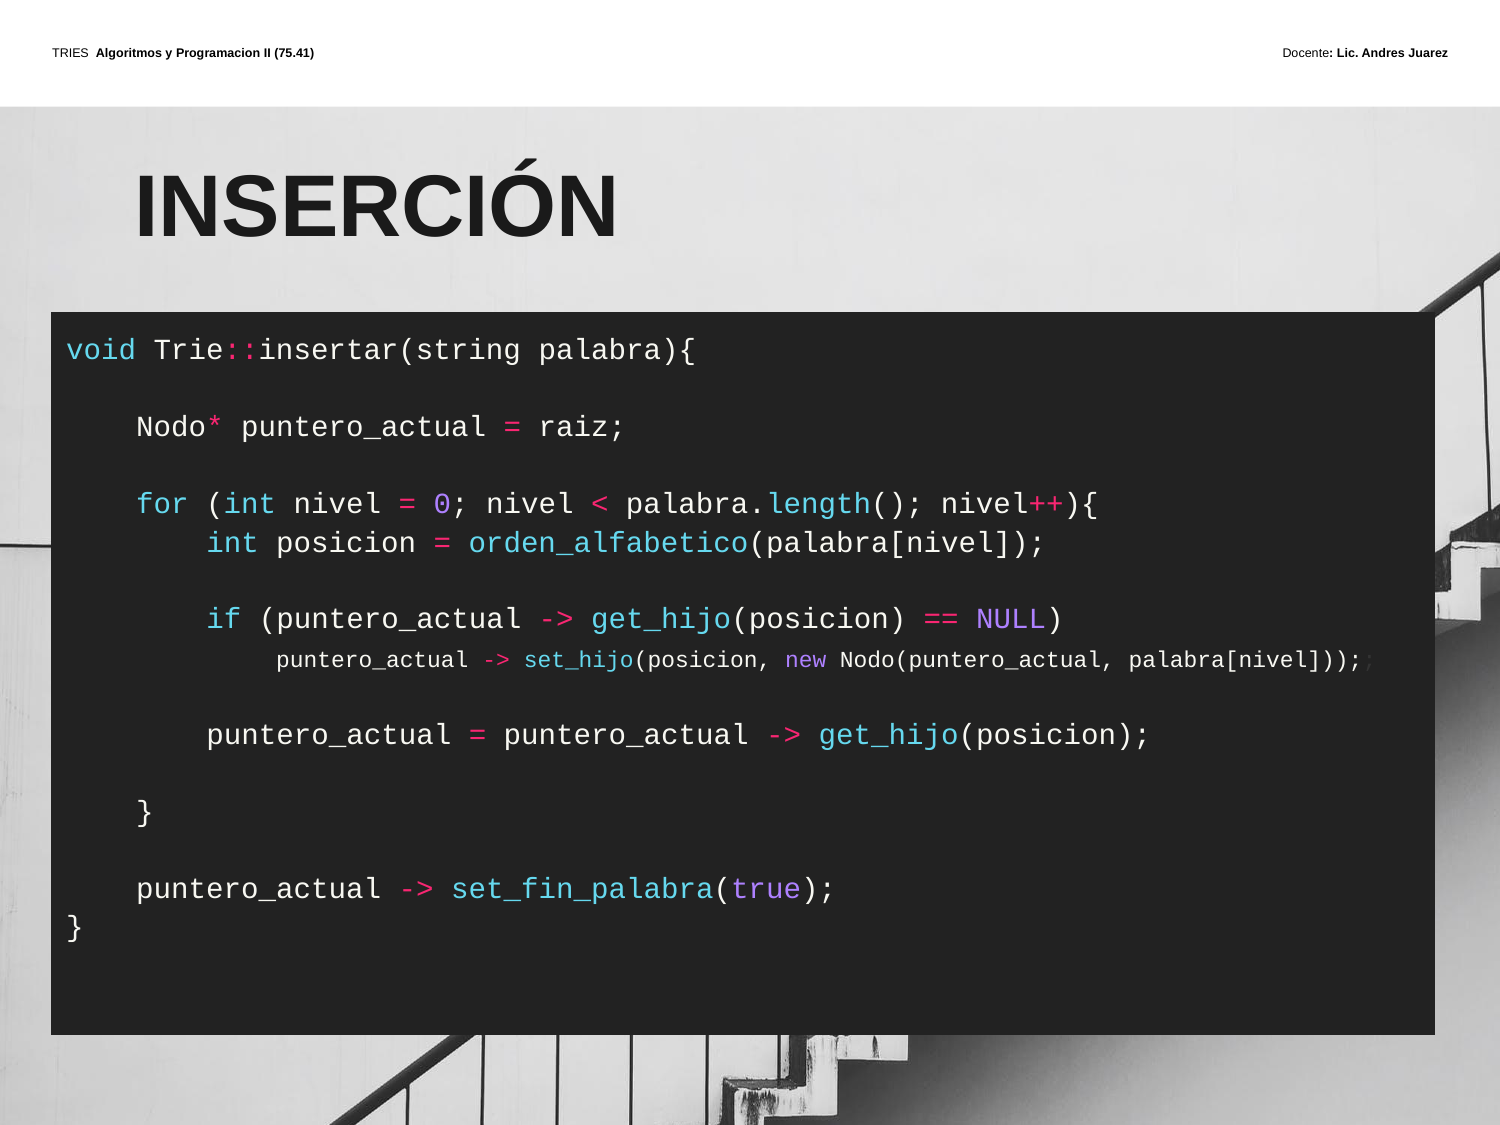

INSERCIÓN

# void Trie::insertar(string palabra){ Nodo* puntero_actual = raiz; for (int nivel = 0; nivel < palabra.length(); nivel++){ int posicion = orden_alfabetico(palabra[nivel]); if (puntero_actual -> get_hijo(posicion) == NULL) puntero_actual -> set_hijo(posicion, new Nodo(puntero_actual, palabra[nivel]));; puntero_actual = puntero_actual -> get_hijo(posicion); } puntero_actual -> set_fin_palabra(true); }